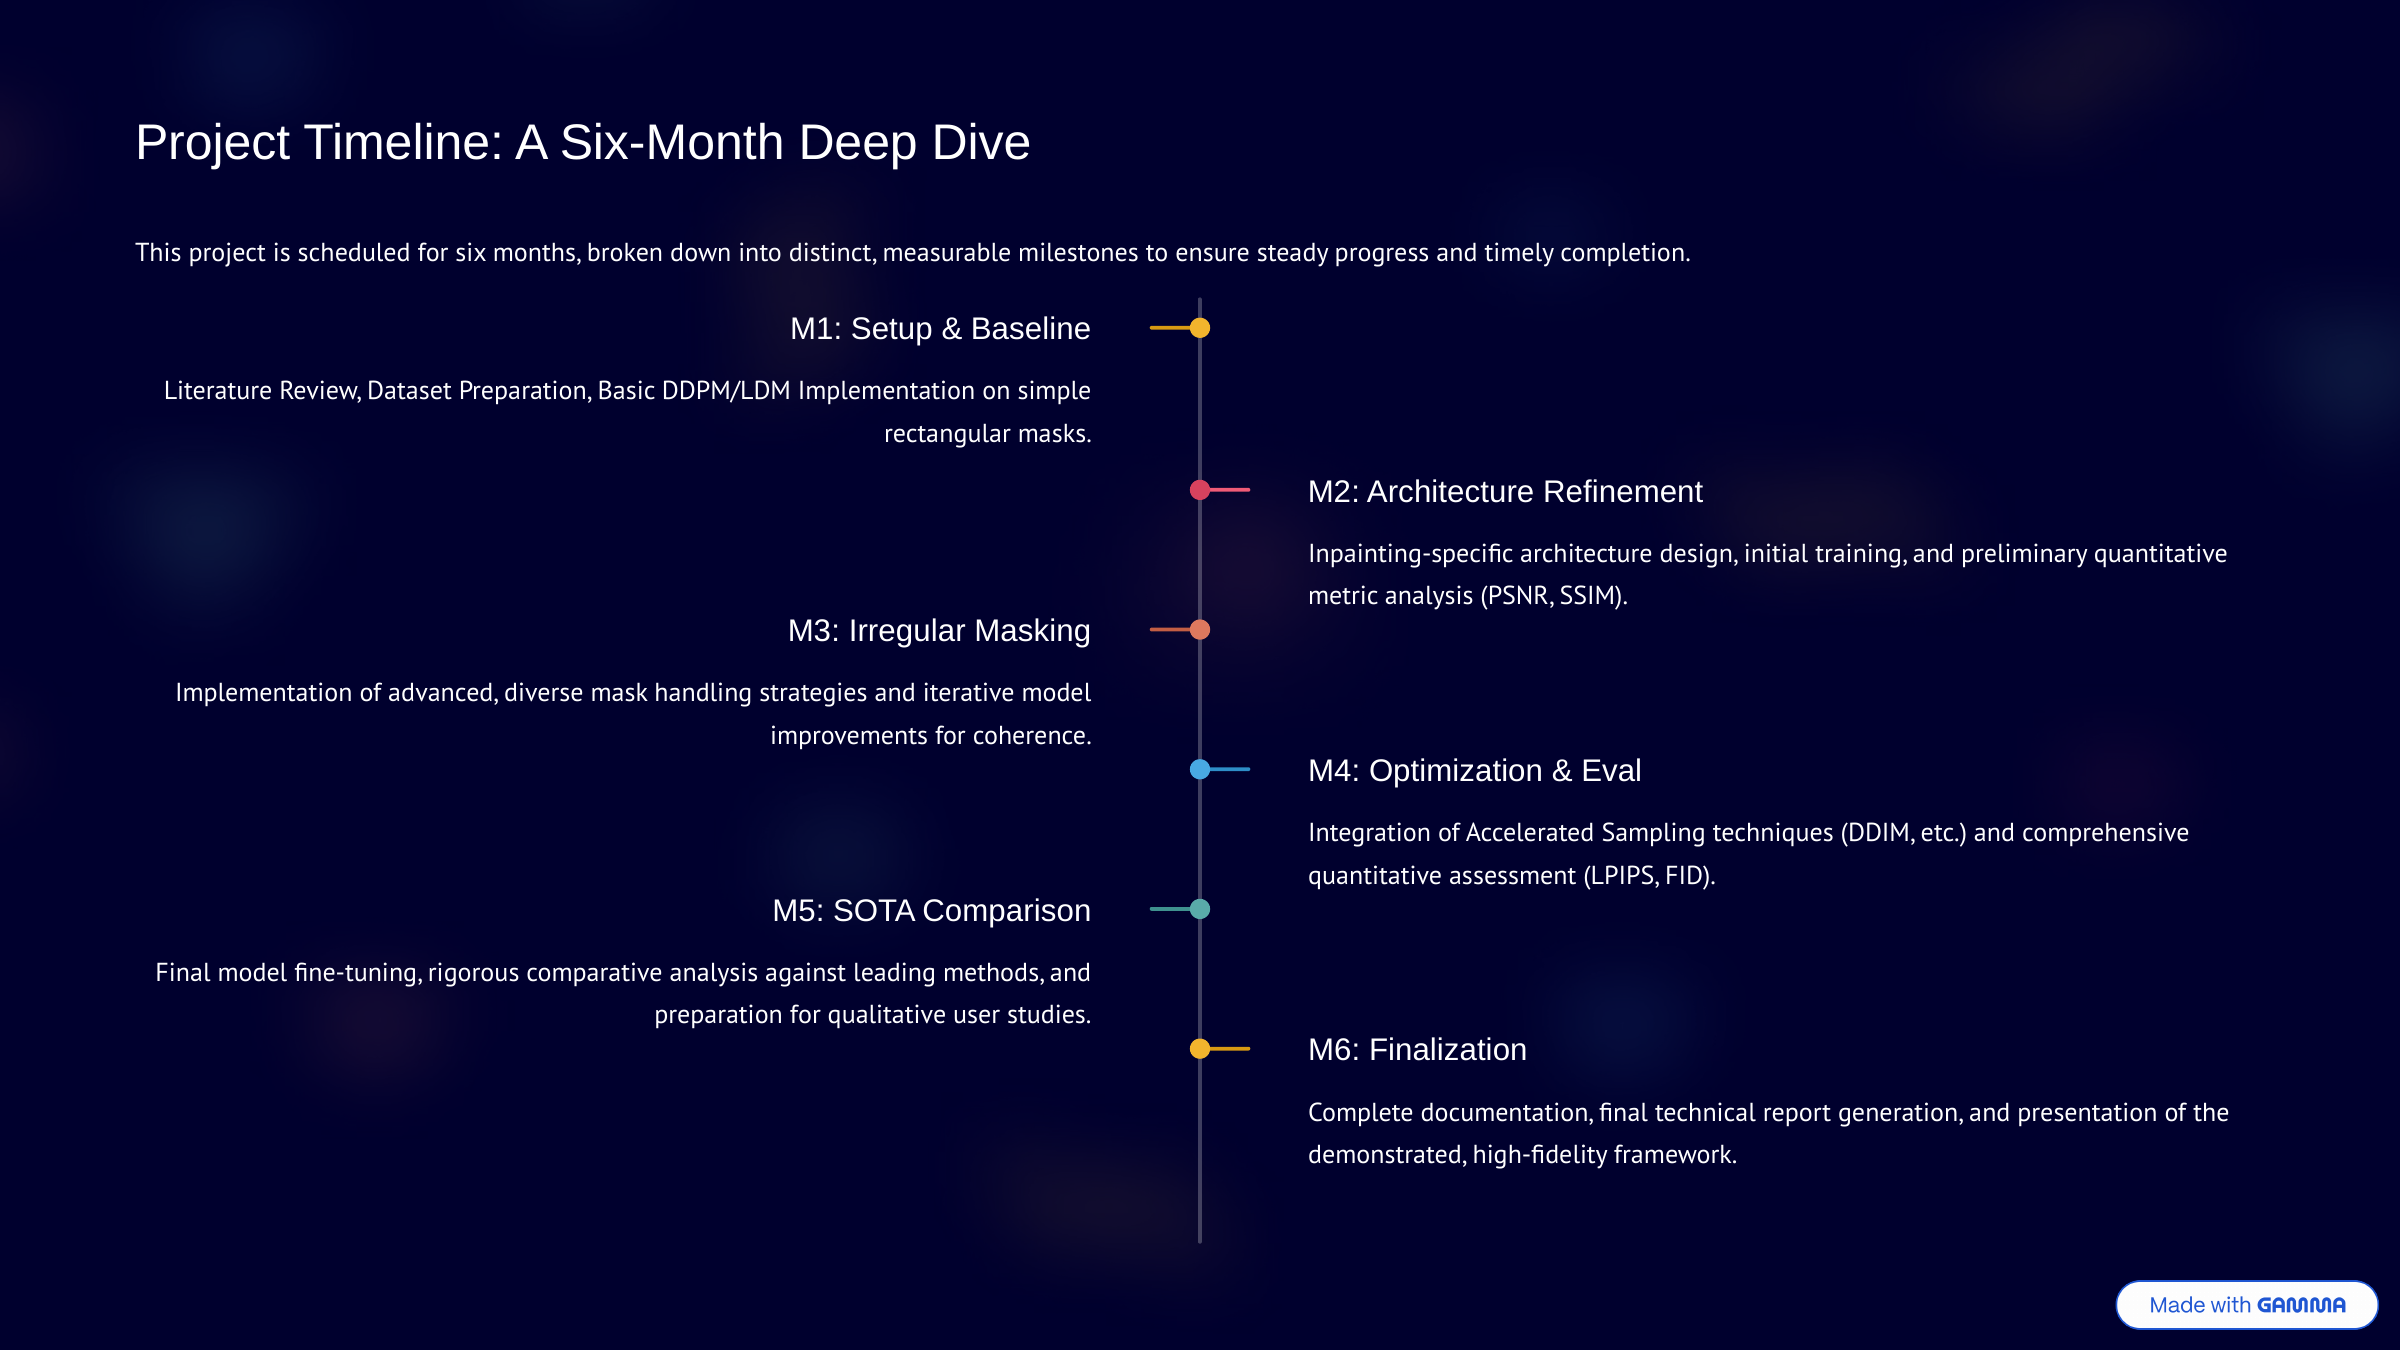

Project Timeline: A Six-Month Deep Dive
This project is scheduled for six months, broken down into distinct, measurable milestones to ensure steady progress and timely completion.

M1: Setup & Baseline

Literature Review, Dataset Preparation, Basic DDPM/LDM Implementation on simple rectangular masks.
M2: Architecture Refinement

Inpainting-specific architecture design, initial training, and preliminary quantitative metric analysis (PSNR, SSIM).
M3: Irregular Masking

Implementation of advanced, diverse mask handling strategies and iterative model improvements for coherence.
M4: Optimization & Eval

Integration of Accelerated Sampling techniques (DDIM, etc.) and comprehensive quantitative assessment (LPIPS, FID).
M5: SOTA Comparison

Final model fine-tuning, rigorous comparative analysis against leading methods, and preparation for qualitative user studies.
M6: Finalization

Complete documentation, final technical report generation, and presentation of the demonstrated, high-fidelity framework.